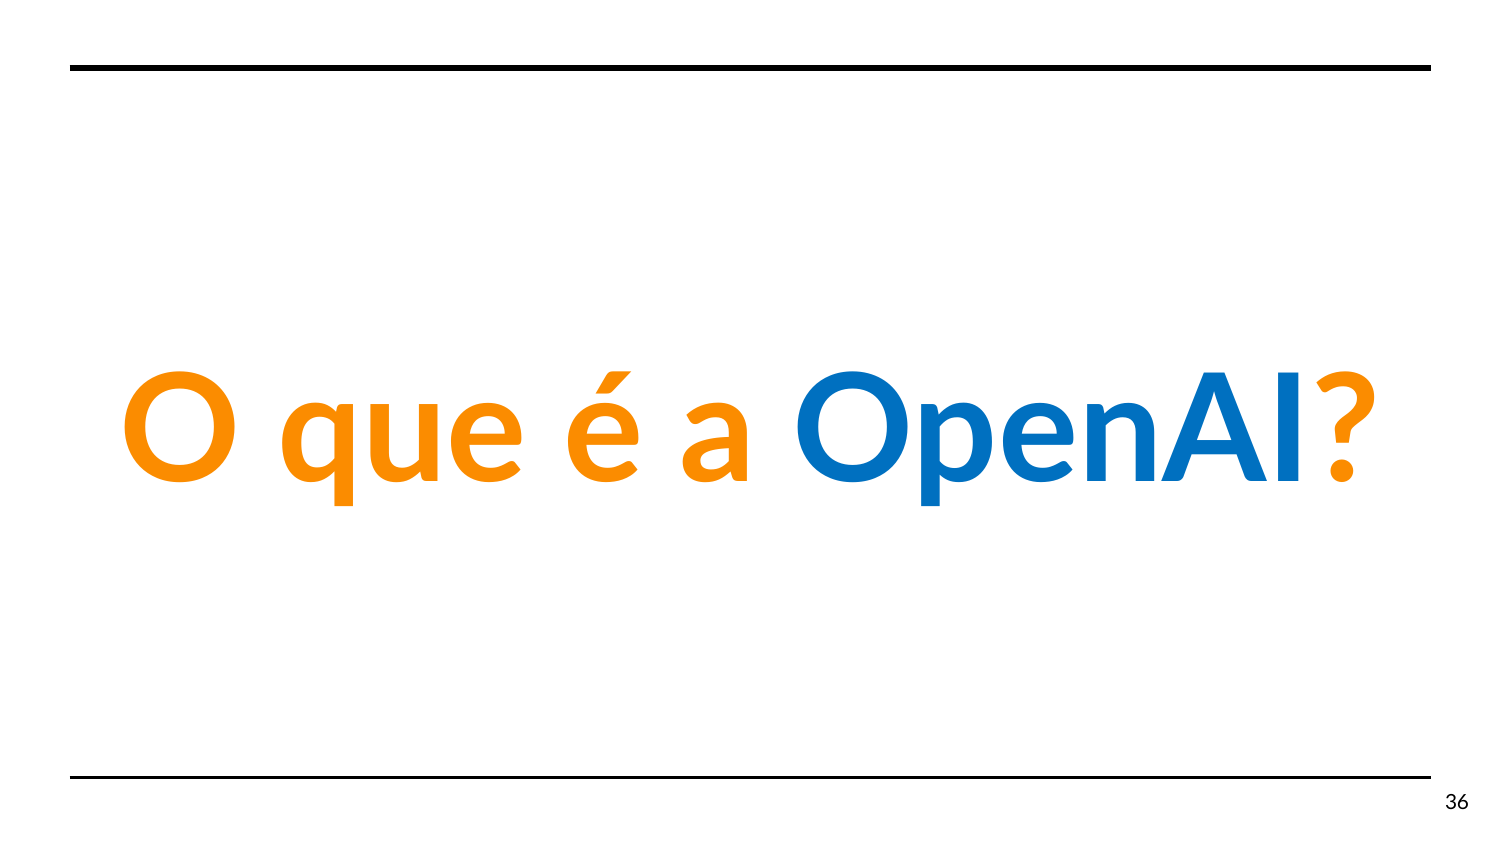

# O que é a OpenAI?
36